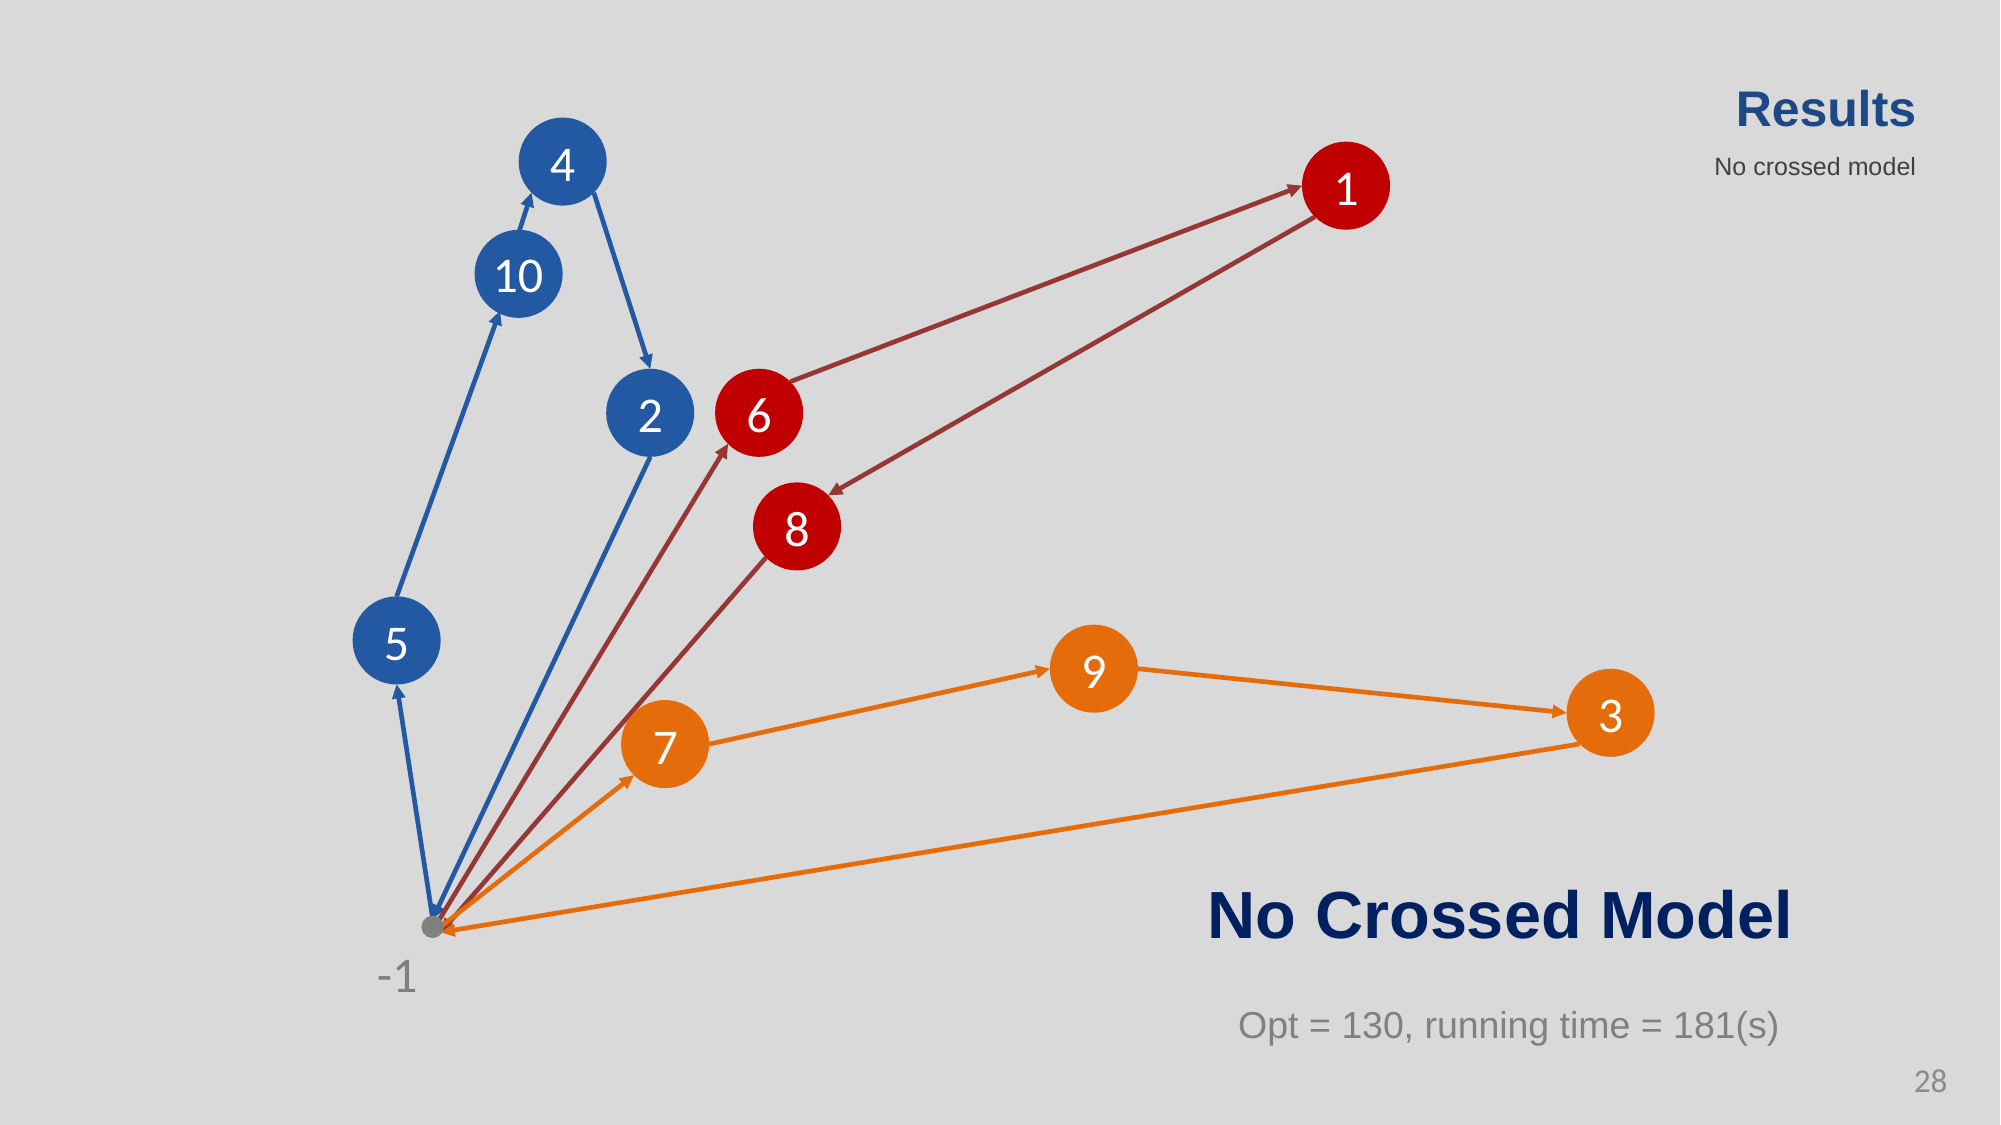

Results
4
1

10
2
6
8
5
9
3
7

-1
No crossed model
No Crossed Model
Opt = 130, running time = 181(s)
28